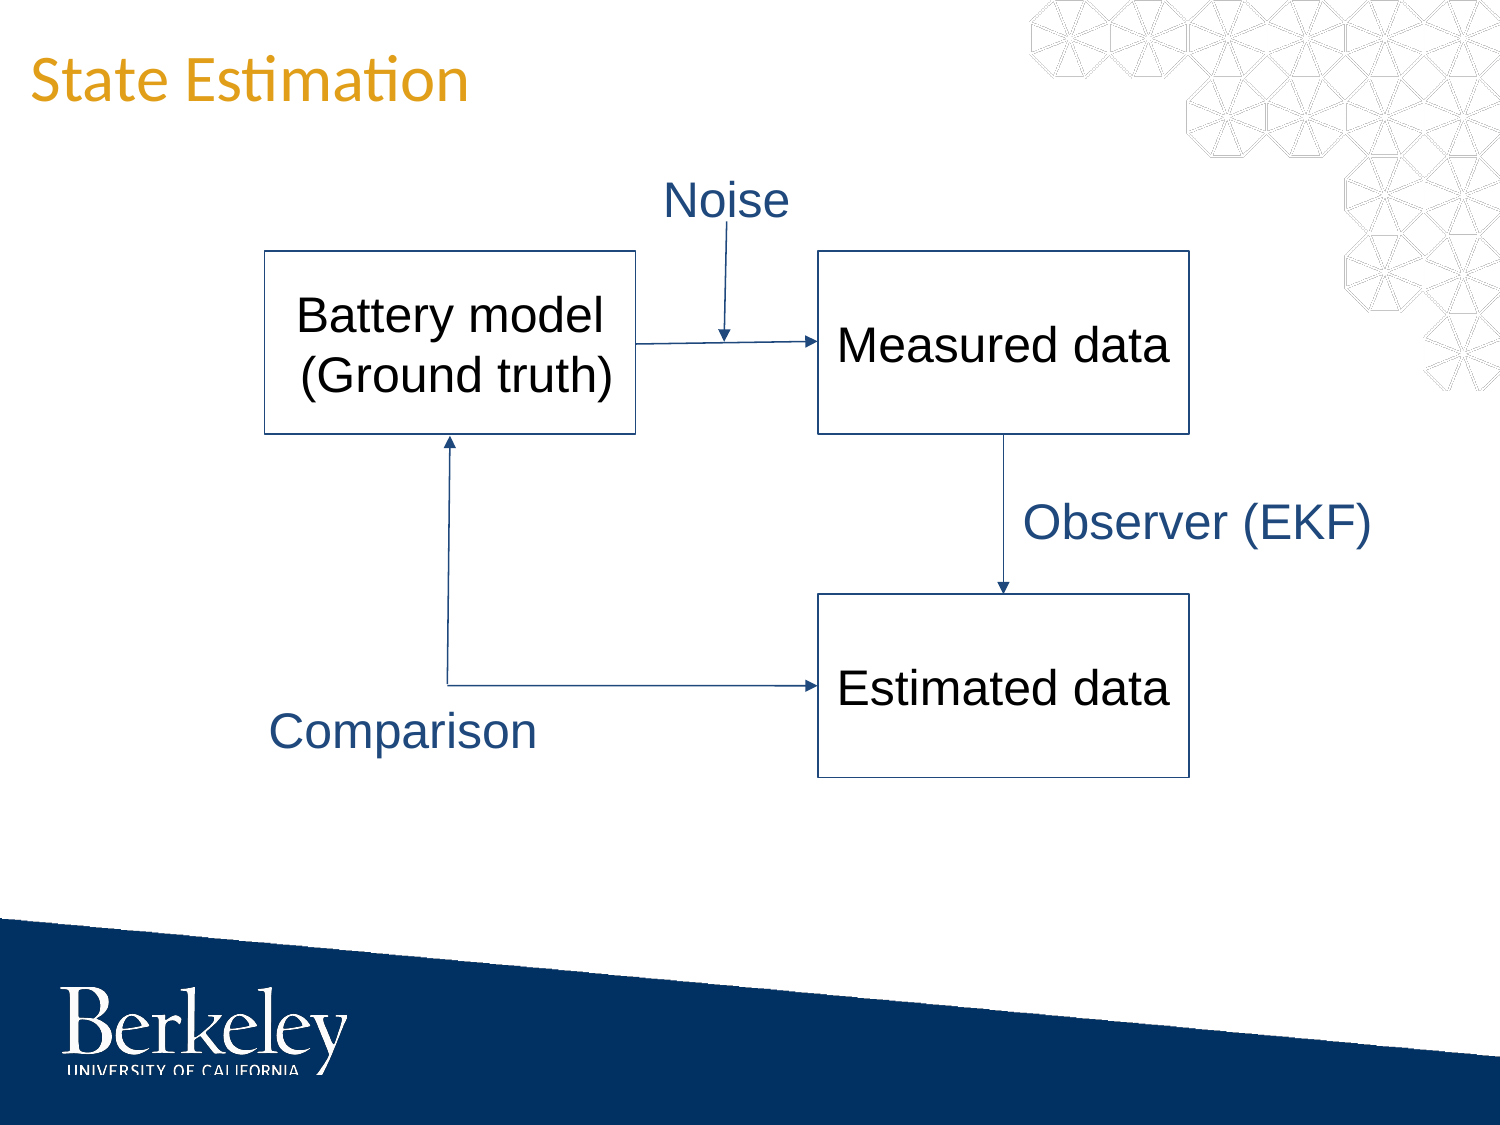

State Estimation
Noise
Battery model
 (Ground truth)
Measured data
Observer (EKF)
Estimated data
Comparison